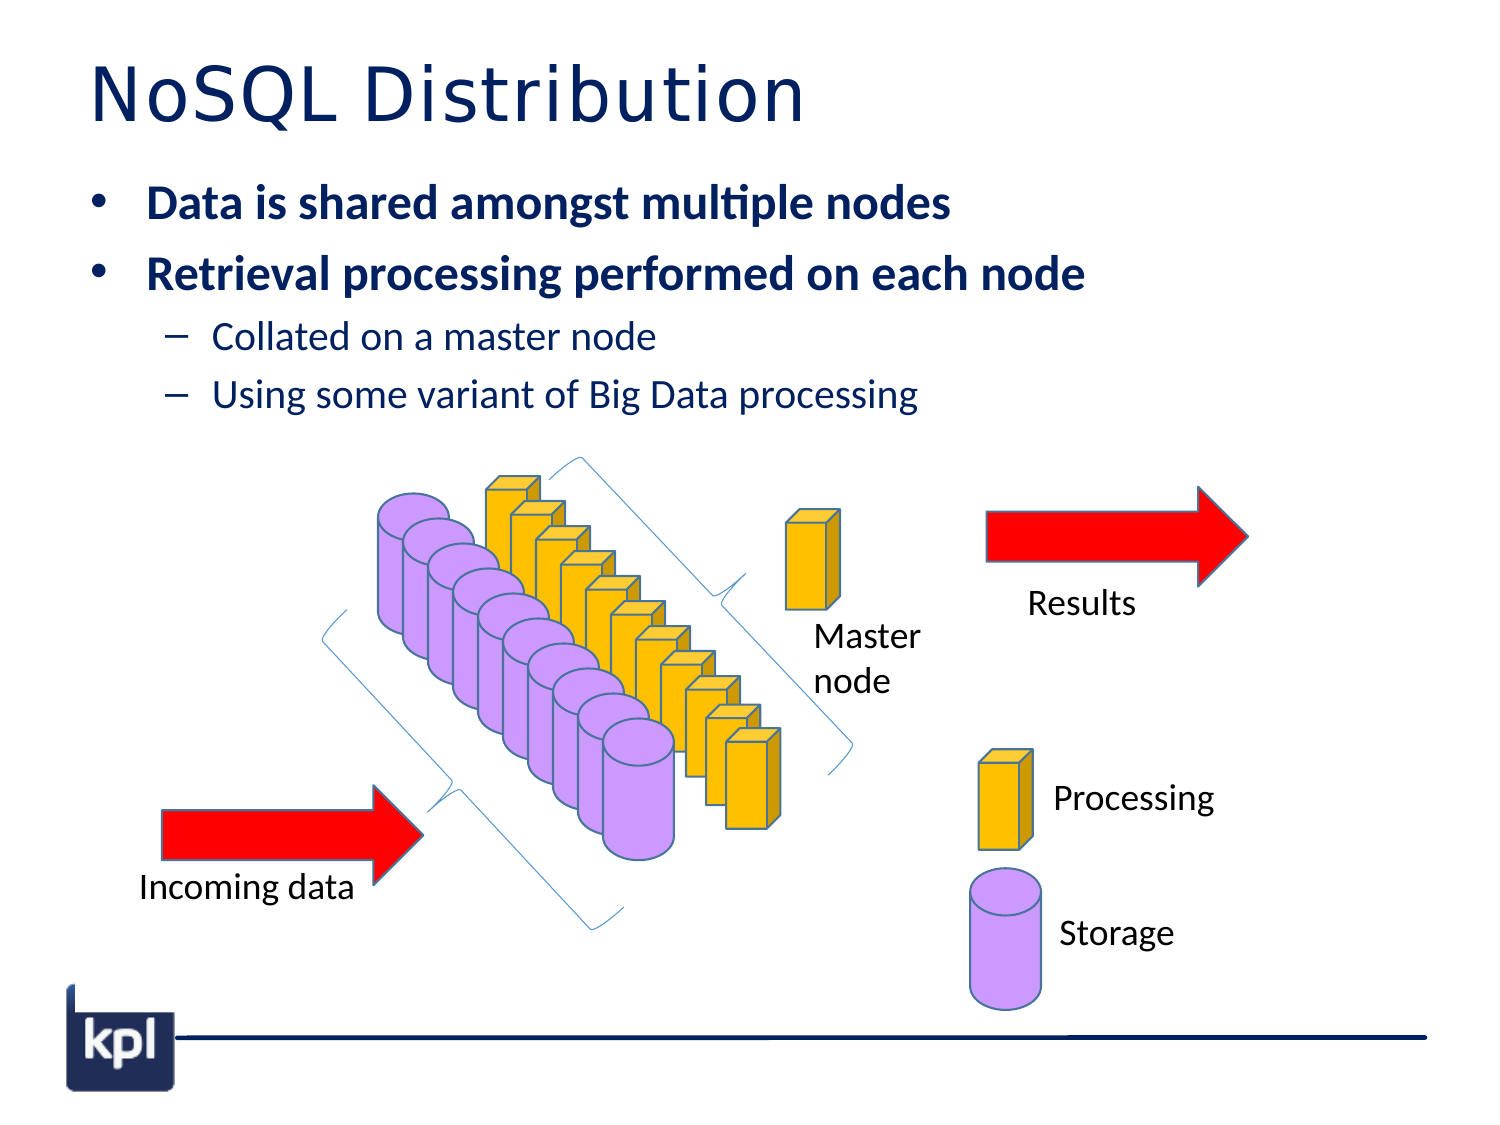

# NoSQL Distribution
Data is shared amongst multiple nodes
Retrieval processing performed on each node
Collated on a master node
Using some variant of Big Data processing

Results

Master
node

Processing

Incoming data

Storage